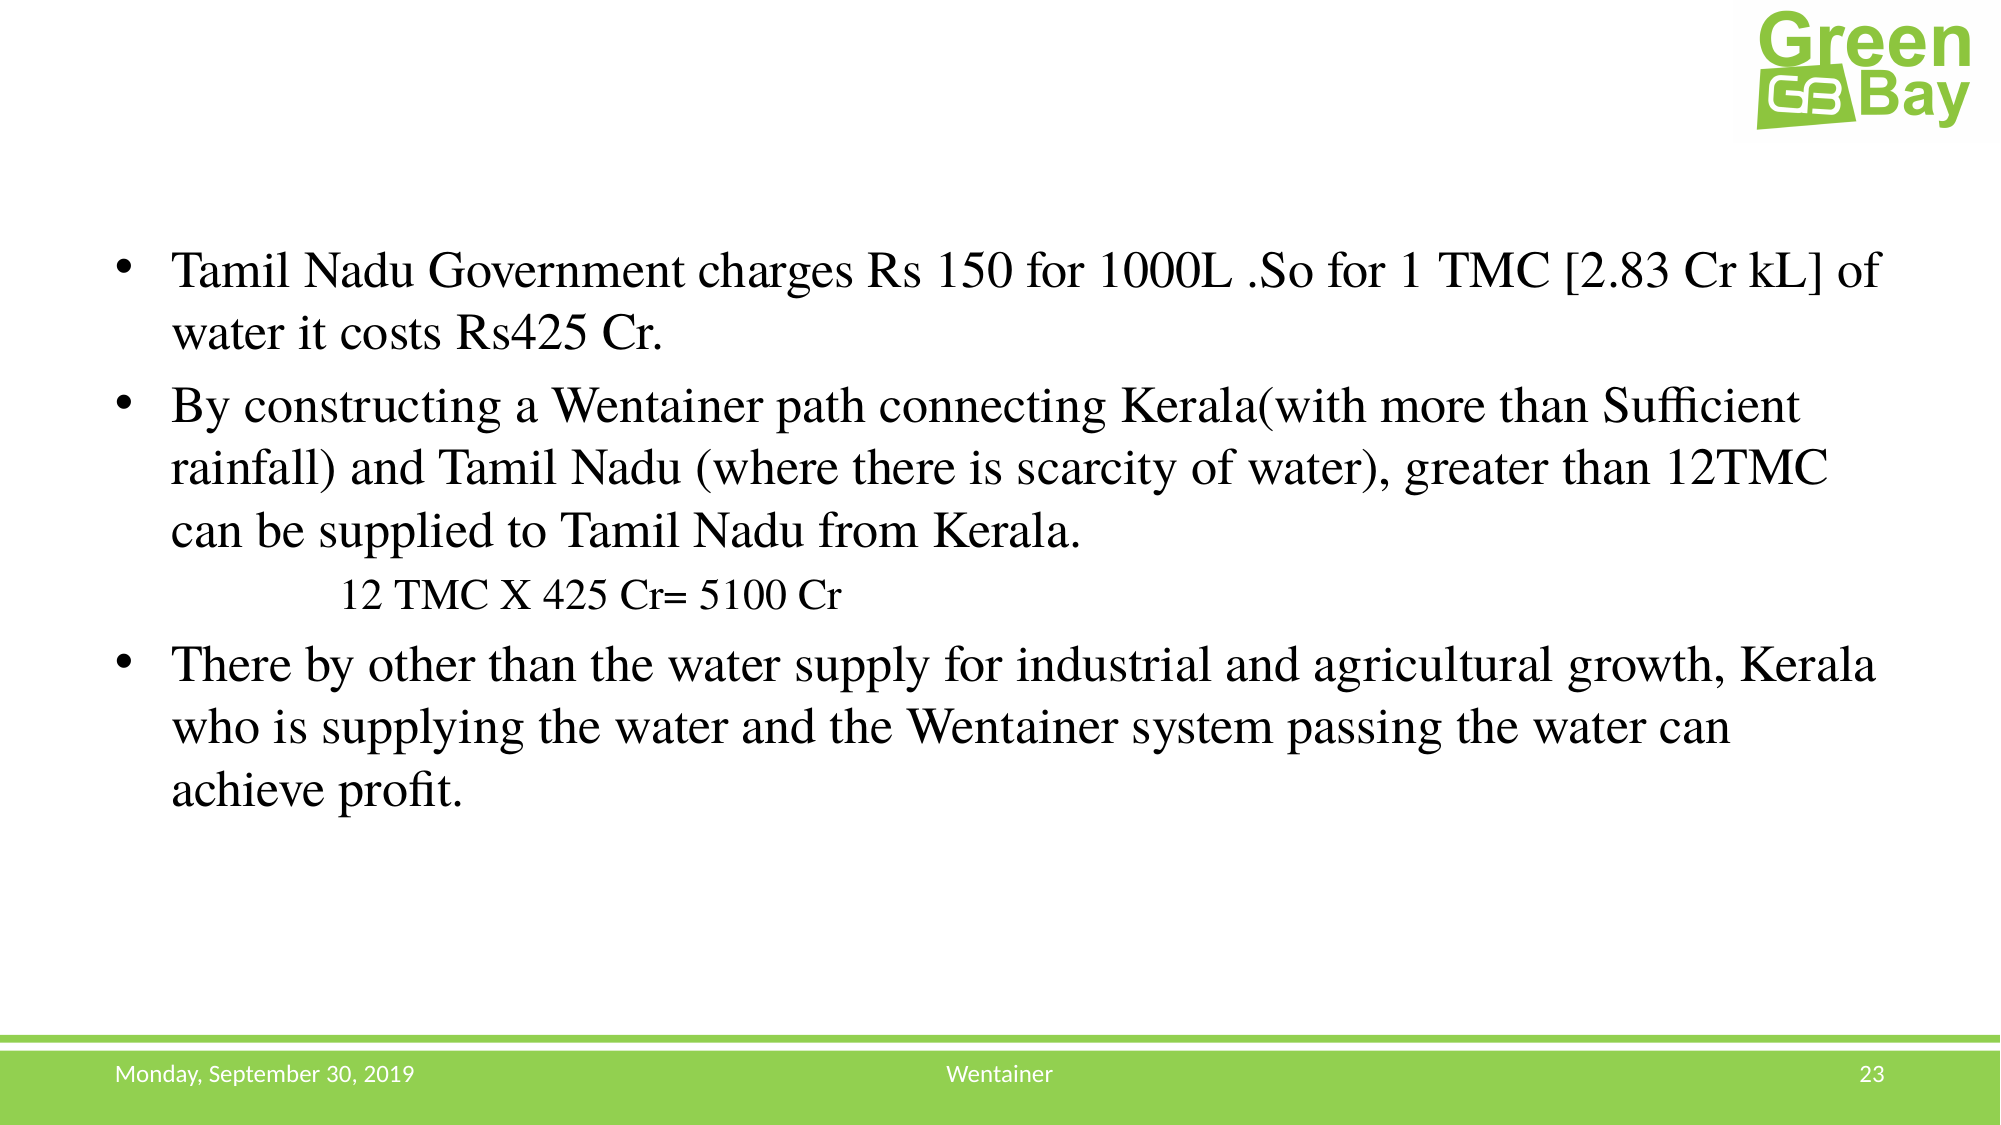

Tamil Nadu Government charges Rs 150 for 1000L .So for 1 TMC [2.83 Cr kL] of water it costs Rs425 Cr.
By constructing a Wentainer path connecting Kerala(with more than Sufficient rainfall) and Tamil Nadu (where there is scarcity of water), greater than 12TMC can be supplied to Tamil Nadu from Kerala.
 	12 TMC X 425 Cr= 5100 Cr
There by other than the water supply for industrial and agricultural growth, Kerala who is supplying the water and the Wentainer system passing the water can achieve profit.

Monday, September 30, 2019
Wentainer
23